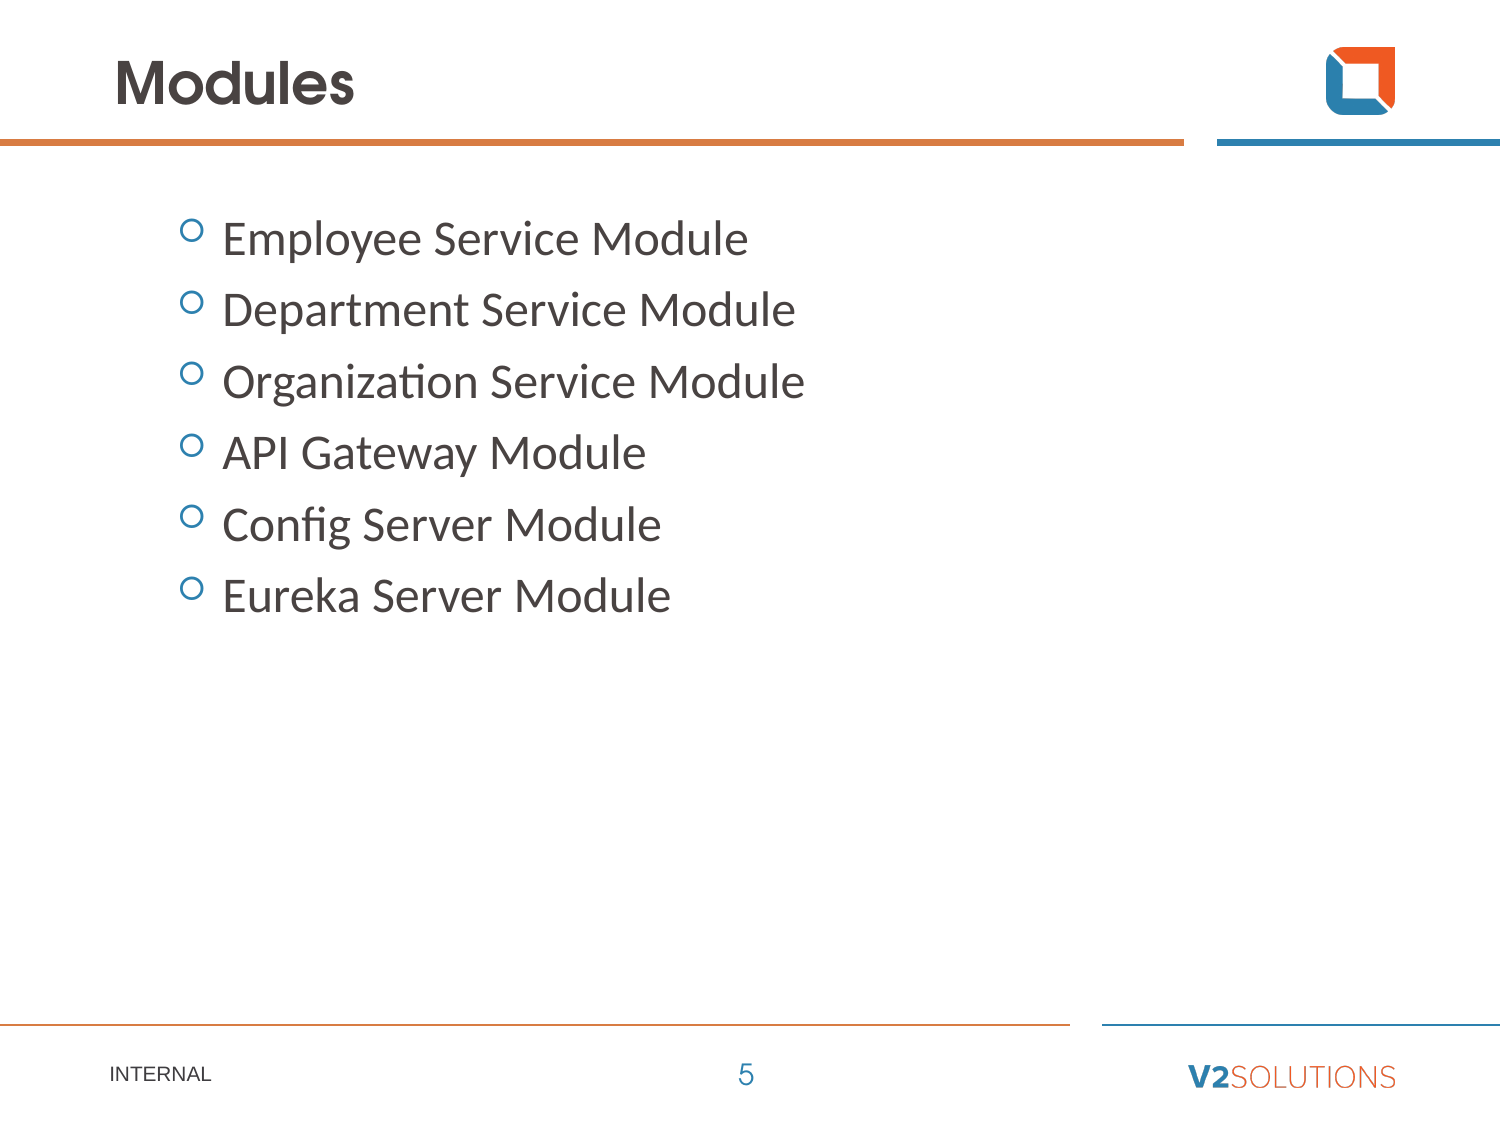

# Modules
Employee Service Module
Department Service Module
Organization Service Module
API Gateway Module
Config Server Module
Eureka Server Module

5